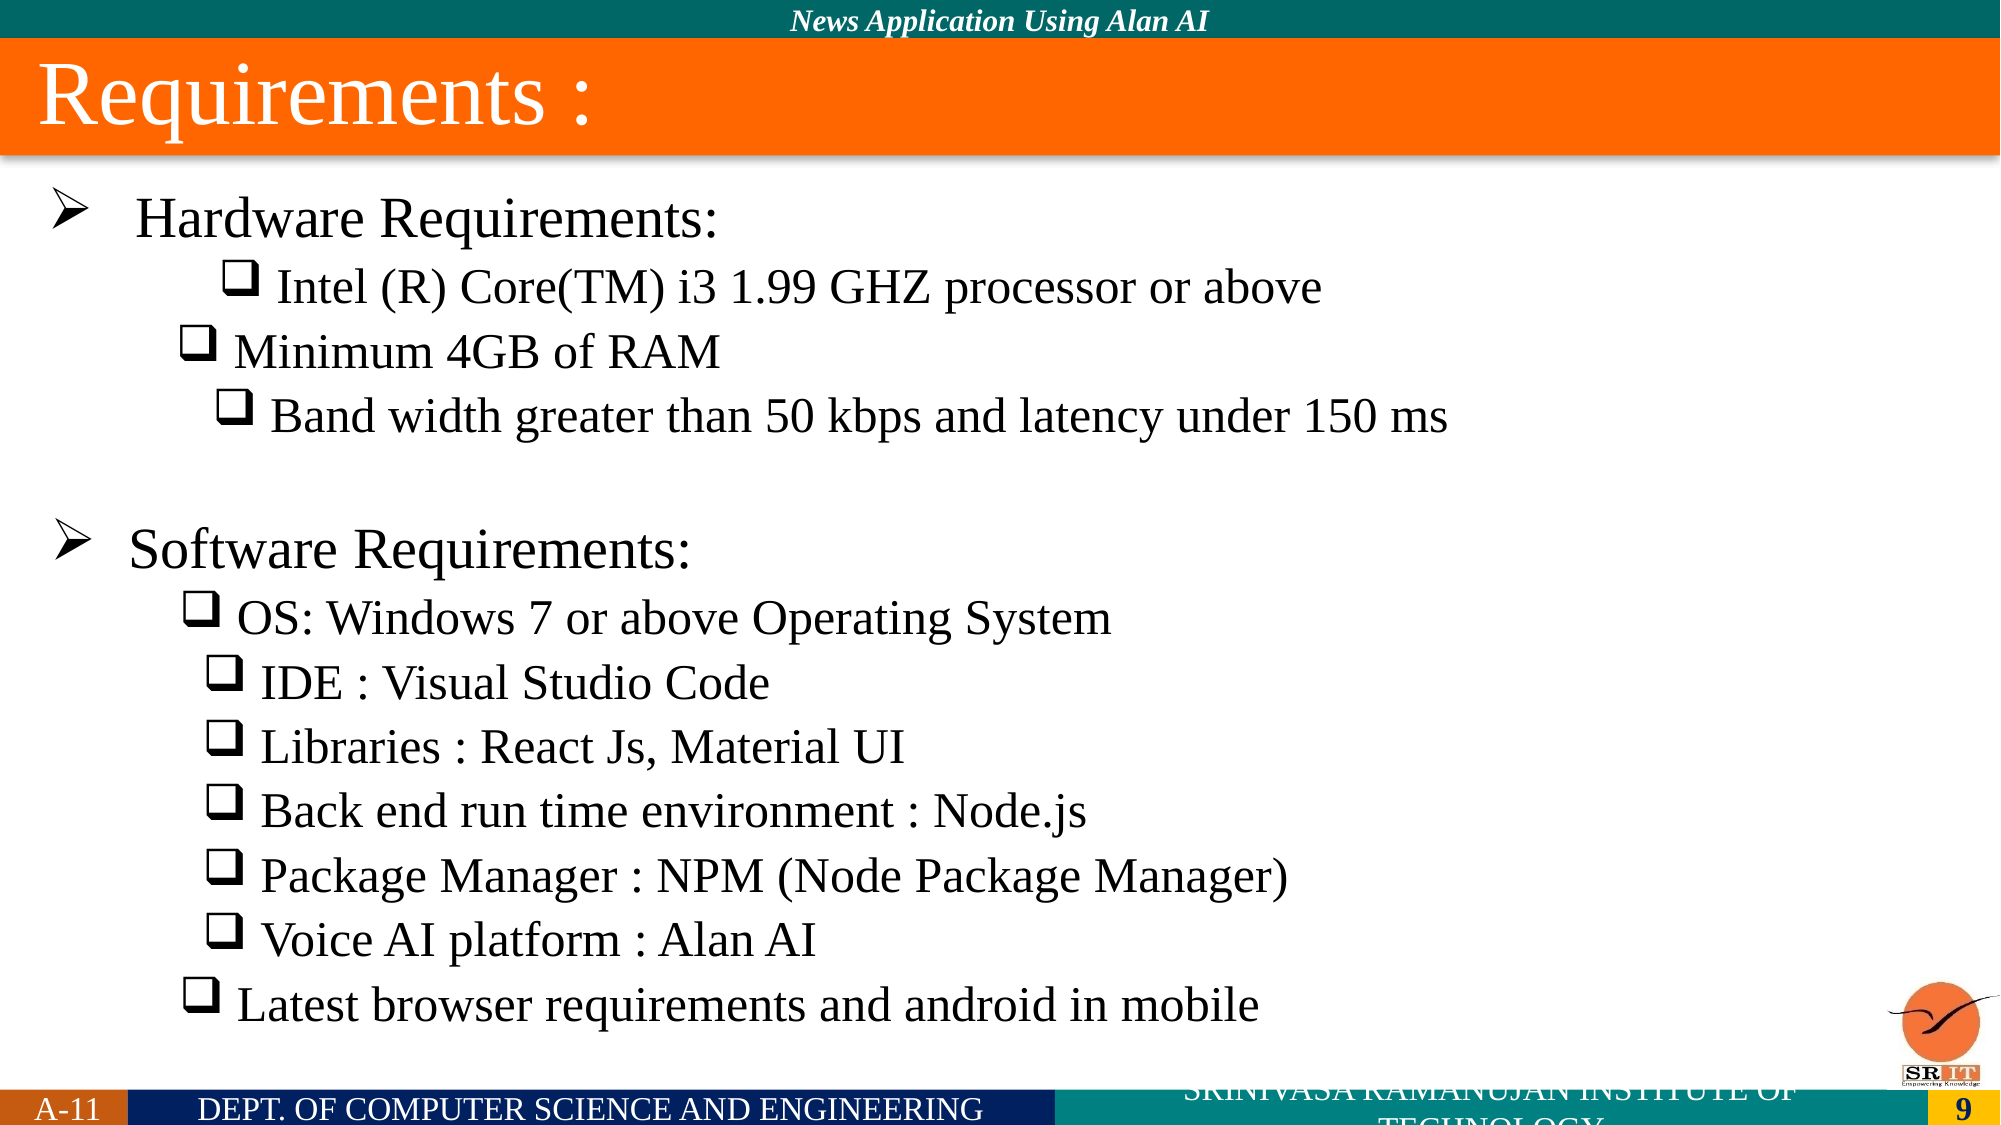

# Requirements :
 Hardware Requirements:
 Intel (R) Core(TM) i3 1.99 GHZ processor or above
 Minimum 4GB of RAM
 Band width greater than 50 kbps and latency under 150 ms

Software Requirements:
 OS: Windows 7 or above Operating System
 IDE : Visual Studio Code
 Libraries : React Js, Material UI
 Back end run time environment : Node.js
 Package Manager : NPM (Node Package Manager)
 Voice AI platform : Alan AI
 Latest browser requirements and android in mobile